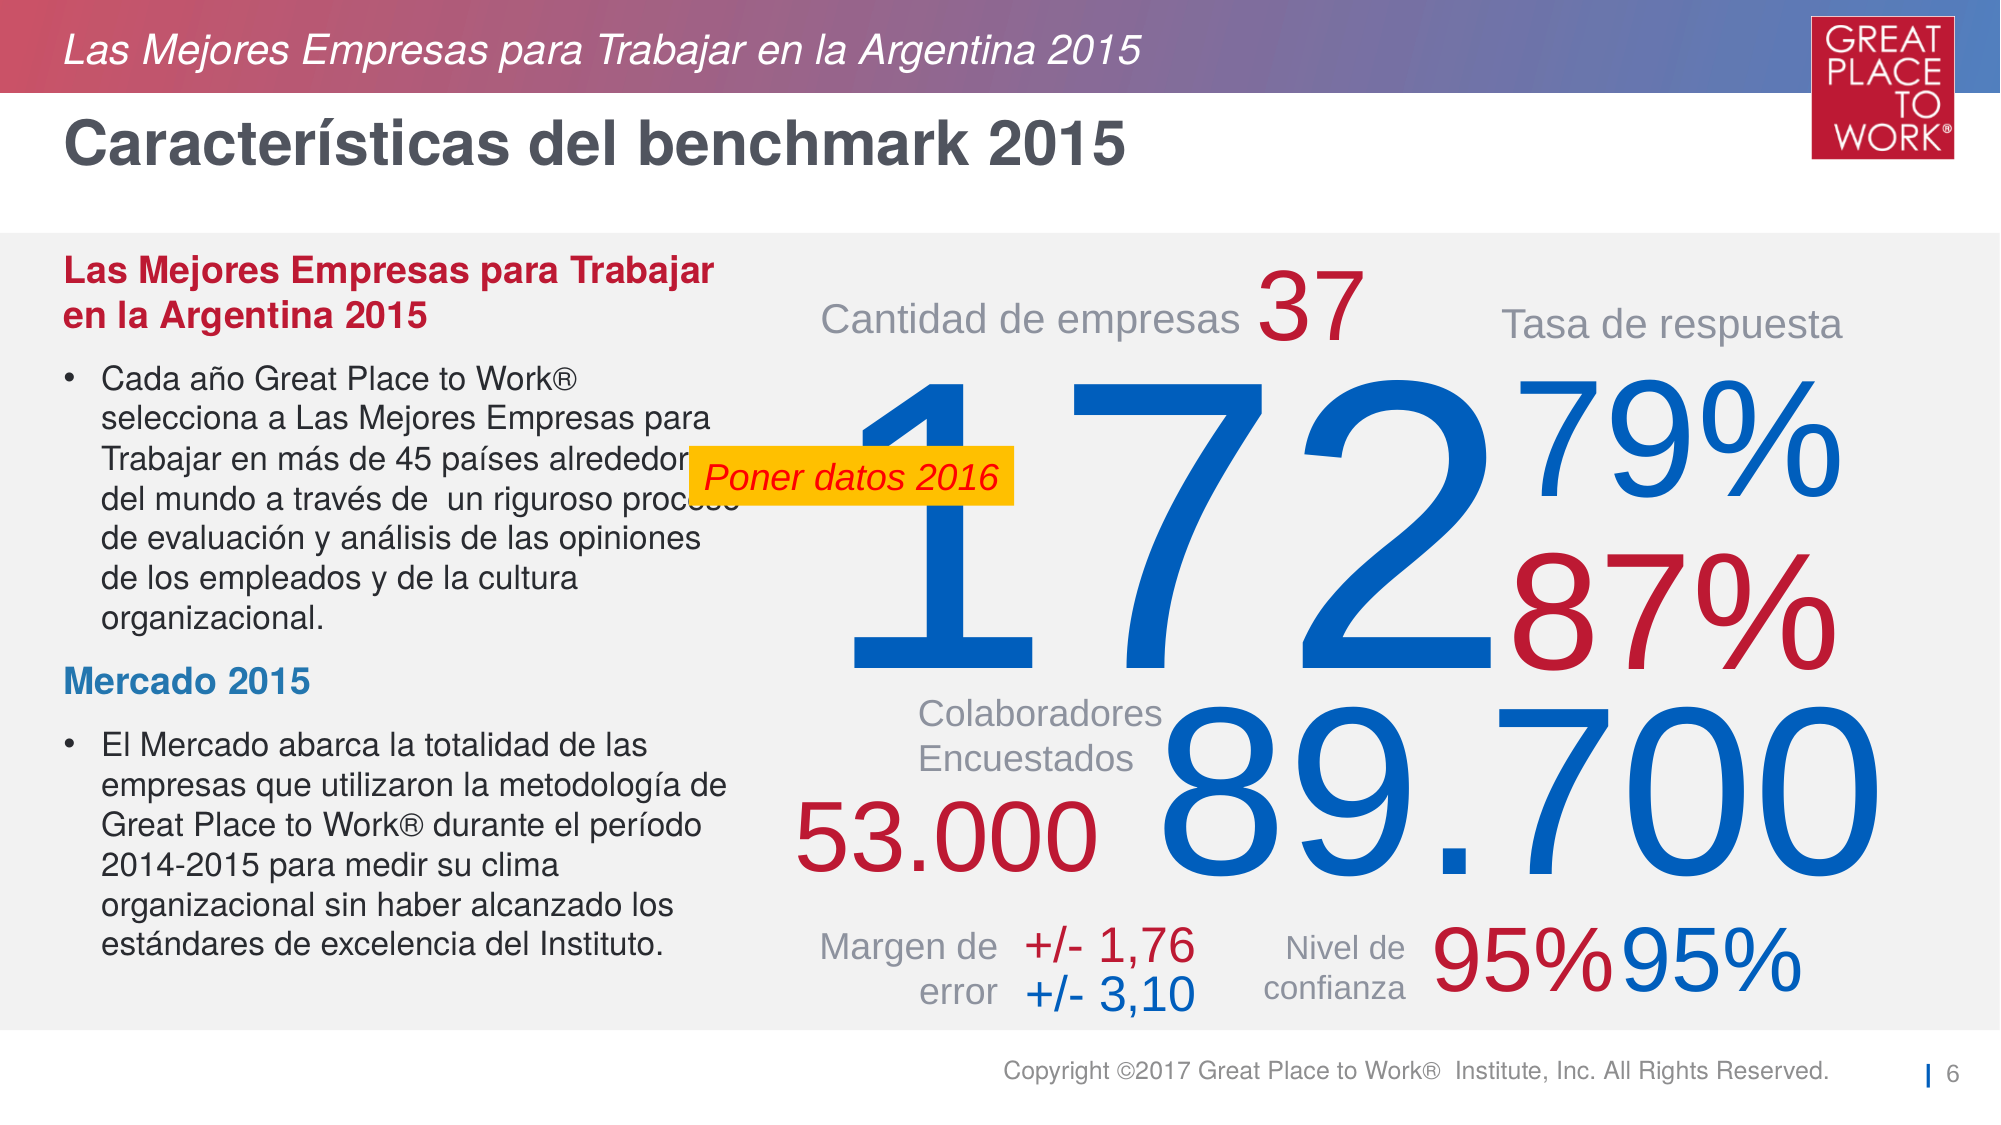

Las Mejores Empresas para Trabajar en la Argentina 2015
# Características del benchmark 2015

37
Las Mejores Empresas para Trabajar en la Argentina 2015
Cada año Great Place to Work® selecciona a Las Mejores Empresas para Trabajar en más de 45 países alrededor del mundo a través de  un riguroso proceso de evaluación y análisis de las opiniones de los empleados y de la cultura organizacional.
Mercado 2015
El Mercado abarca la totalidad de las empresas que utilizaron la metodología de Great Place to Work® durante el período 2014-2015 para medir su clima organizacional sin haber alcanzado los estándares de excelencia del Instituto.

172
Cantidad de empresas
Tasa de respuesta
79%
Poner datos 2016
87%
89.700
Colaboradores Encuestados
53.000
95%
95%
+/- 1,76
Margen de error
Nivel de confianza
+/- 3,10
Copyright ©2017 Great Place to Work®  Institute, Inc. All Rights Reserved.
|  6